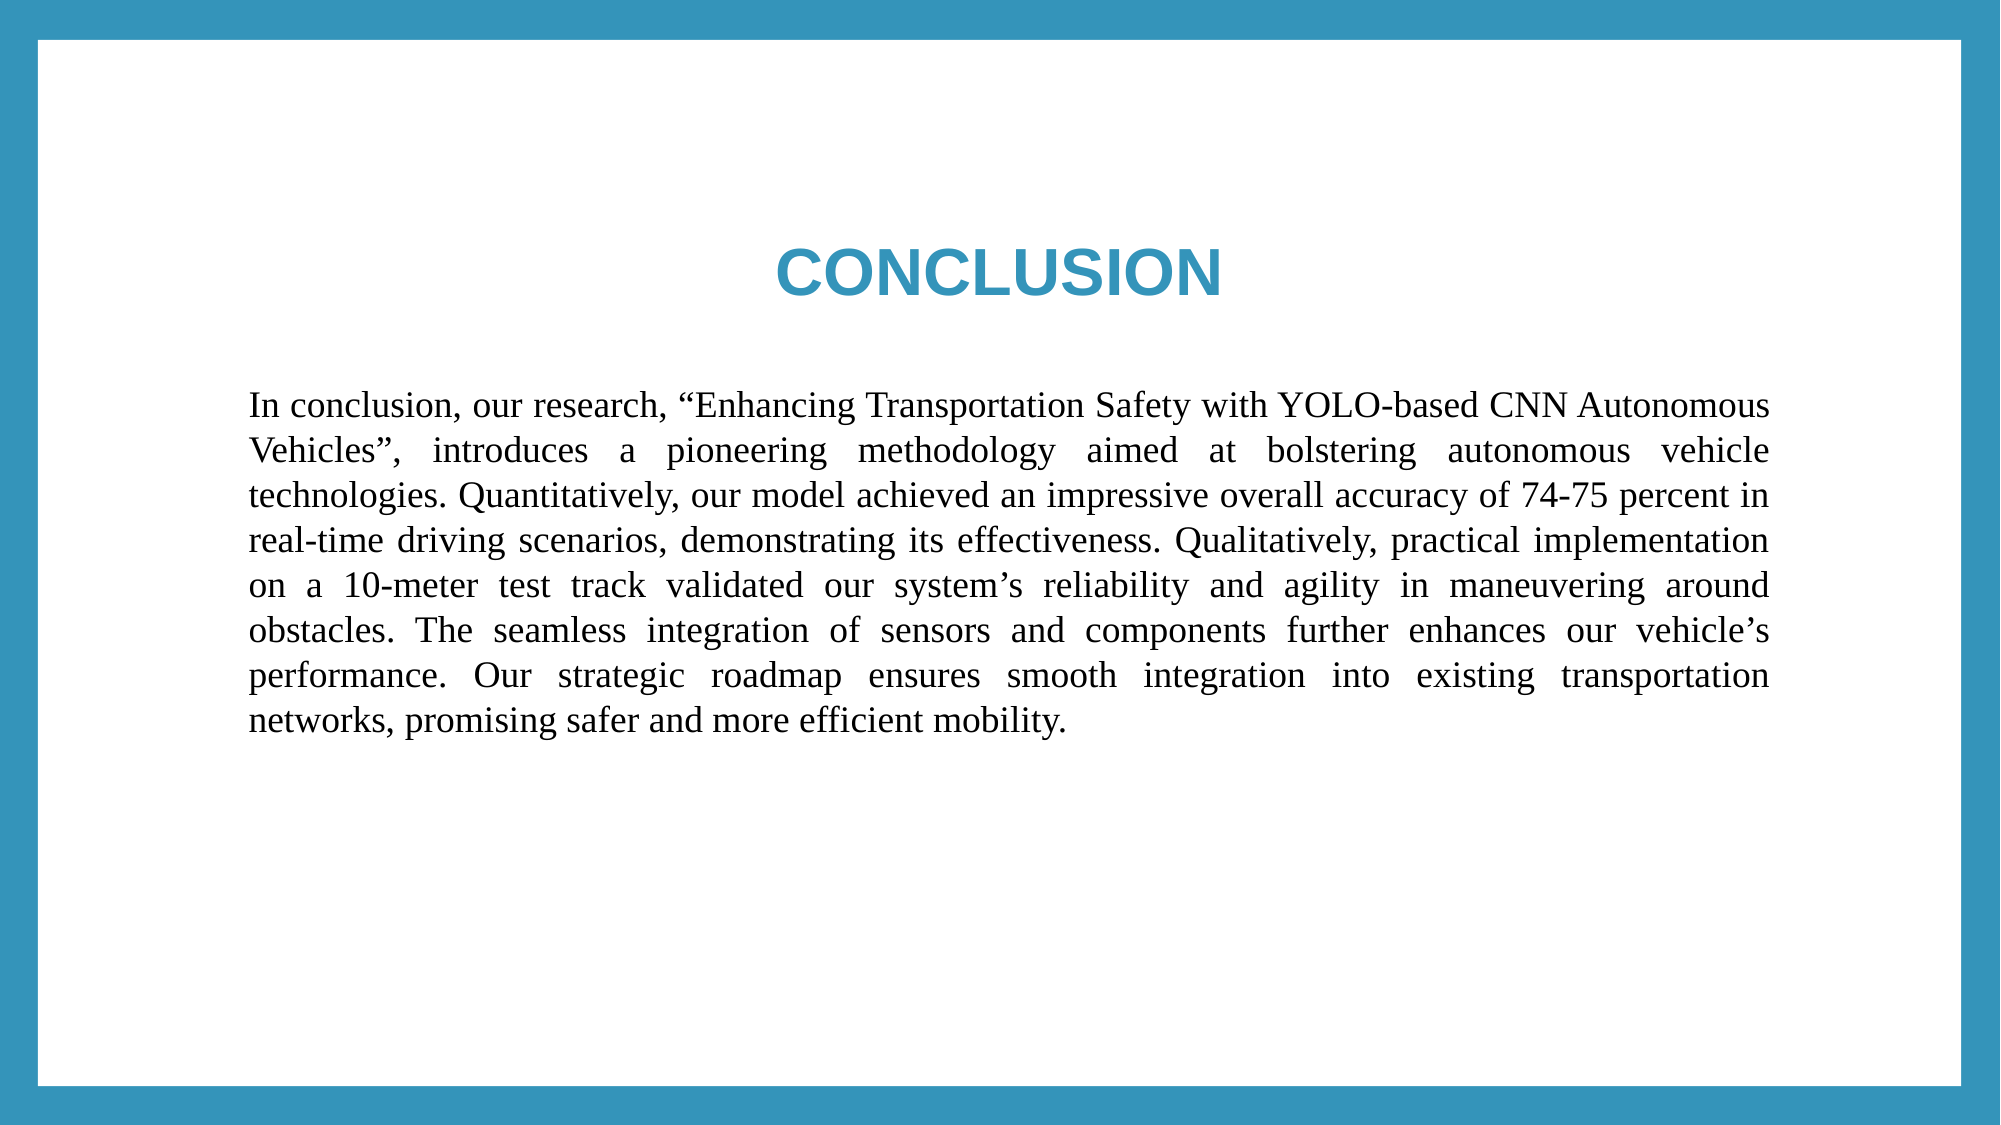

CONCLUSION
In conclusion, our research, “Enhancing Transportation Safety with YOLO-based CNN Autonomous Vehicles”, introduces a pioneering methodology aimed at bolstering autonomous vehicle technologies. Quantitatively, our model achieved an impressive overall accuracy of 74-75 percent in real-time driving scenarios, demonstrating its effectiveness. Qualitatively, practical implementation on a 10-meter test track validated our system’s reliability and agility in maneuvering around obstacles. The seamless integration of sensors and components further enhances our vehicle’s performance. Our strategic roadmap ensures smooth integration into existing transportation networks, promising safer and more efficient mobility.